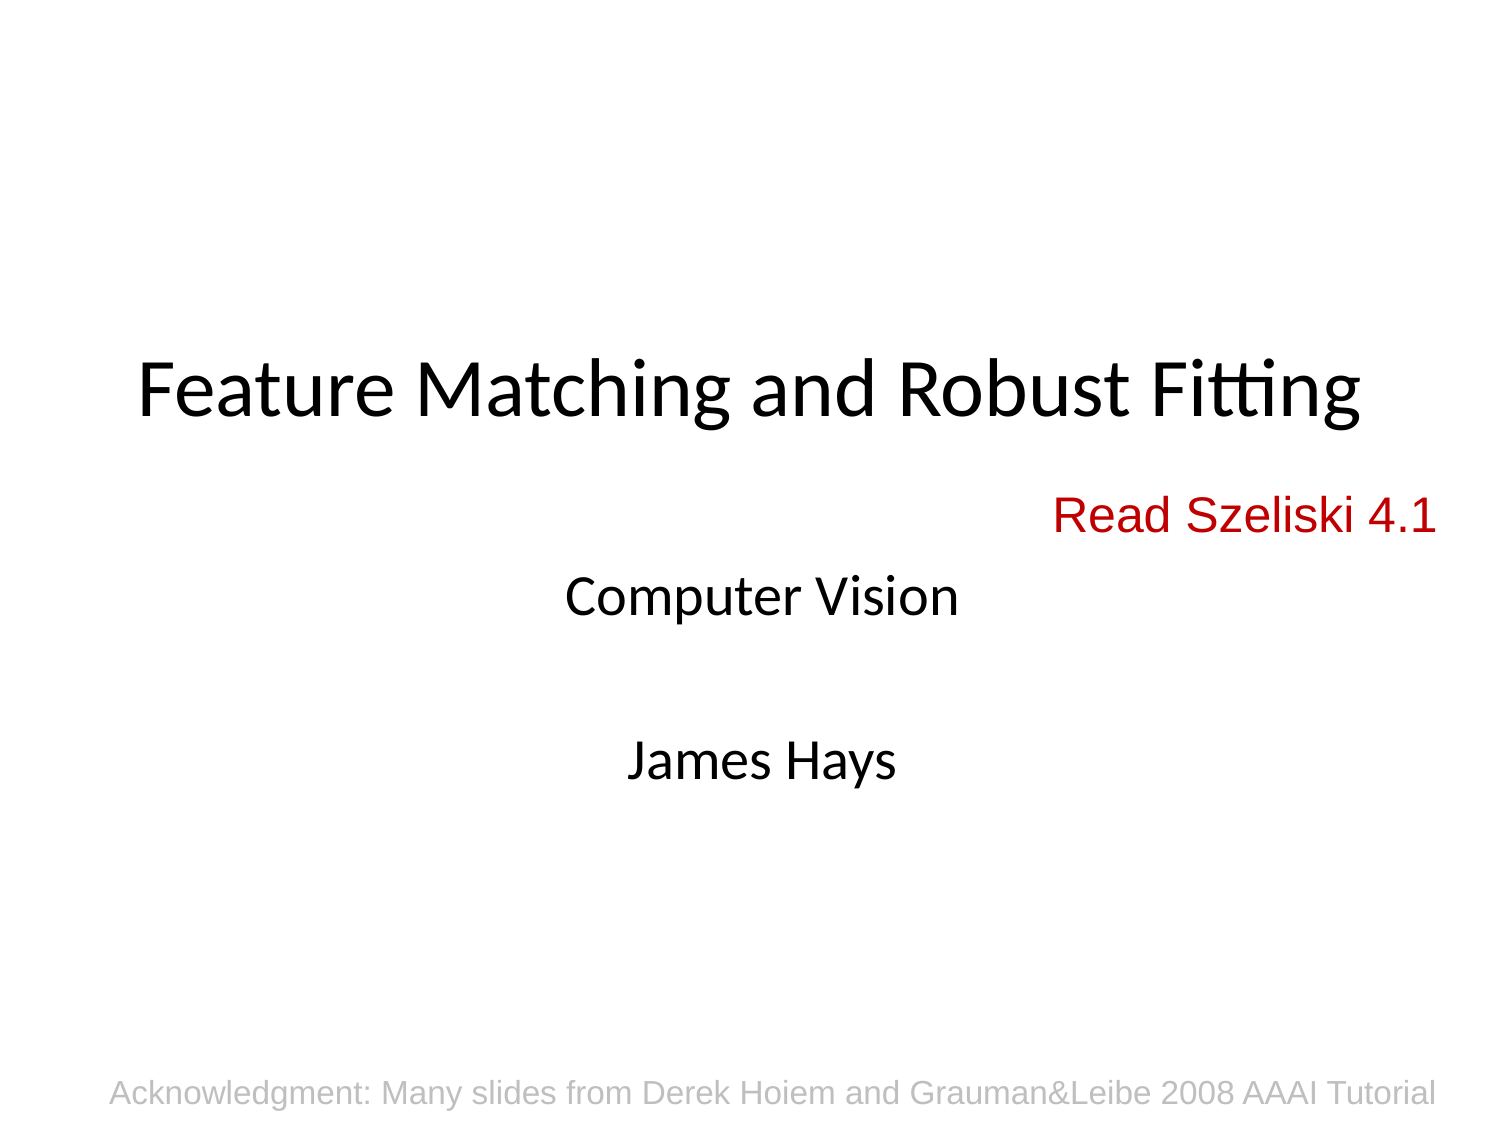

# Feature Matching and Robust Fitting
Read Szeliski 4.1
Computer Vision

James Hays
Acknowledgment: Many slides from Derek Hoiem and Grauman&Leibe 2008 AAAI Tutorial